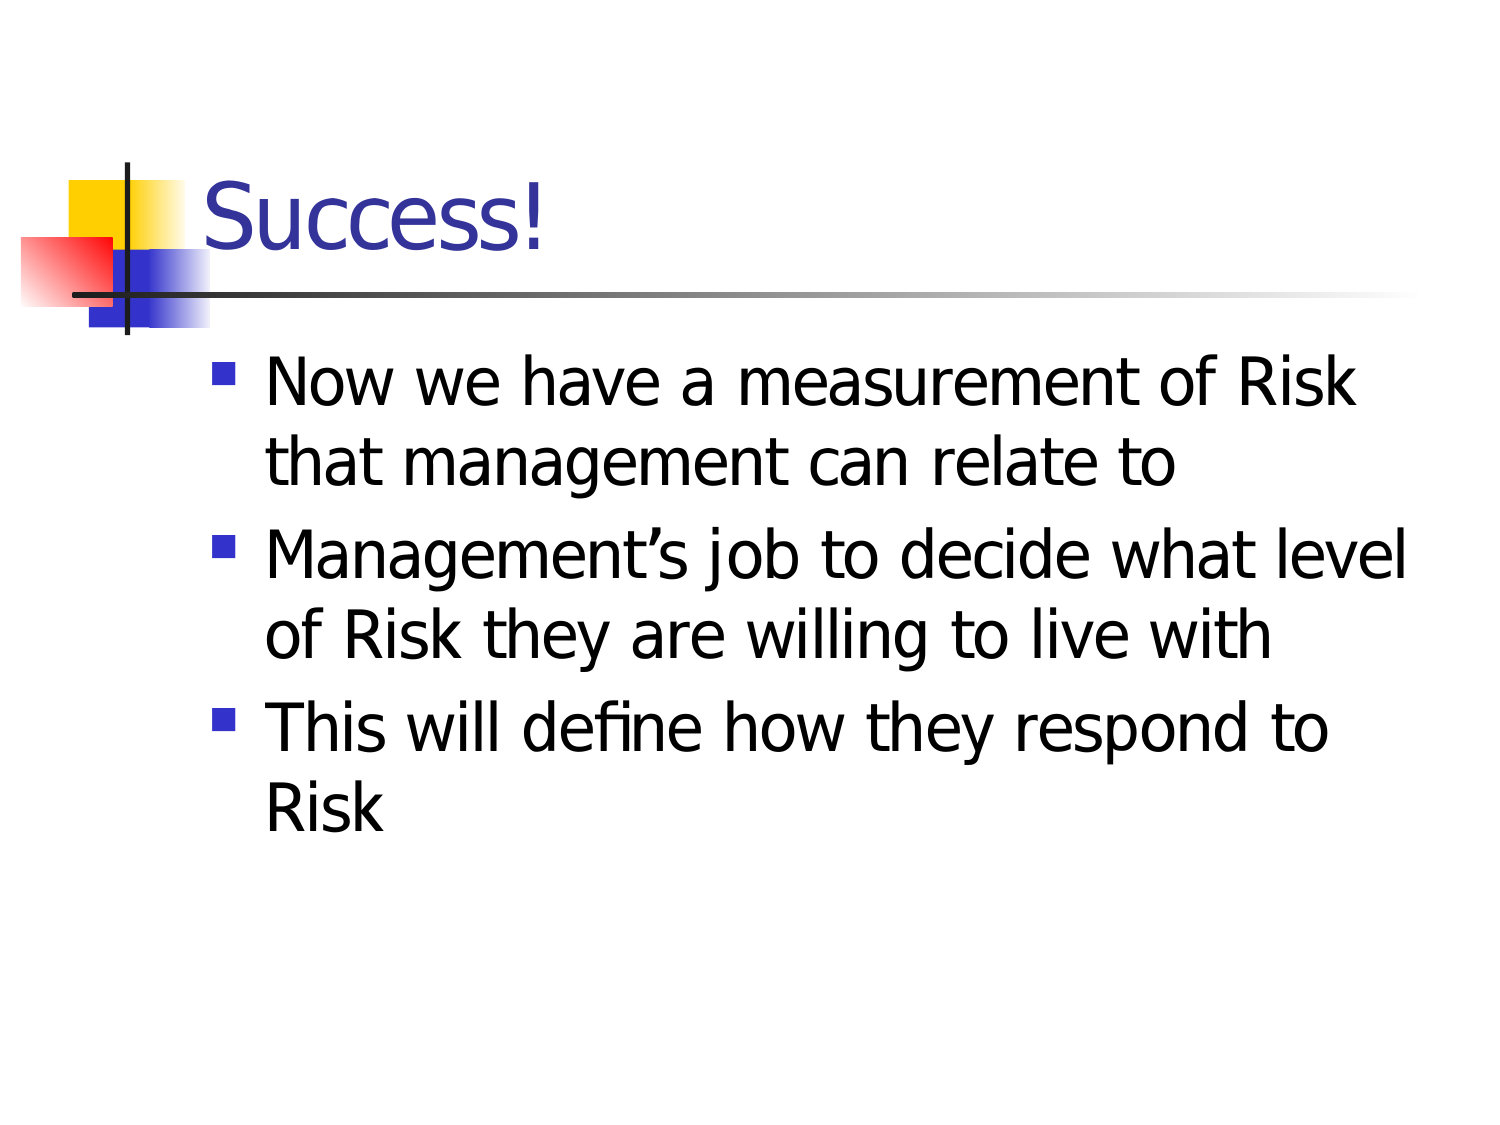

# Success!
Now we have a measurement of Risk that management can relate to
Management’s job to decide what level of Risk they are willing to live with
This will define how they respond to Risk